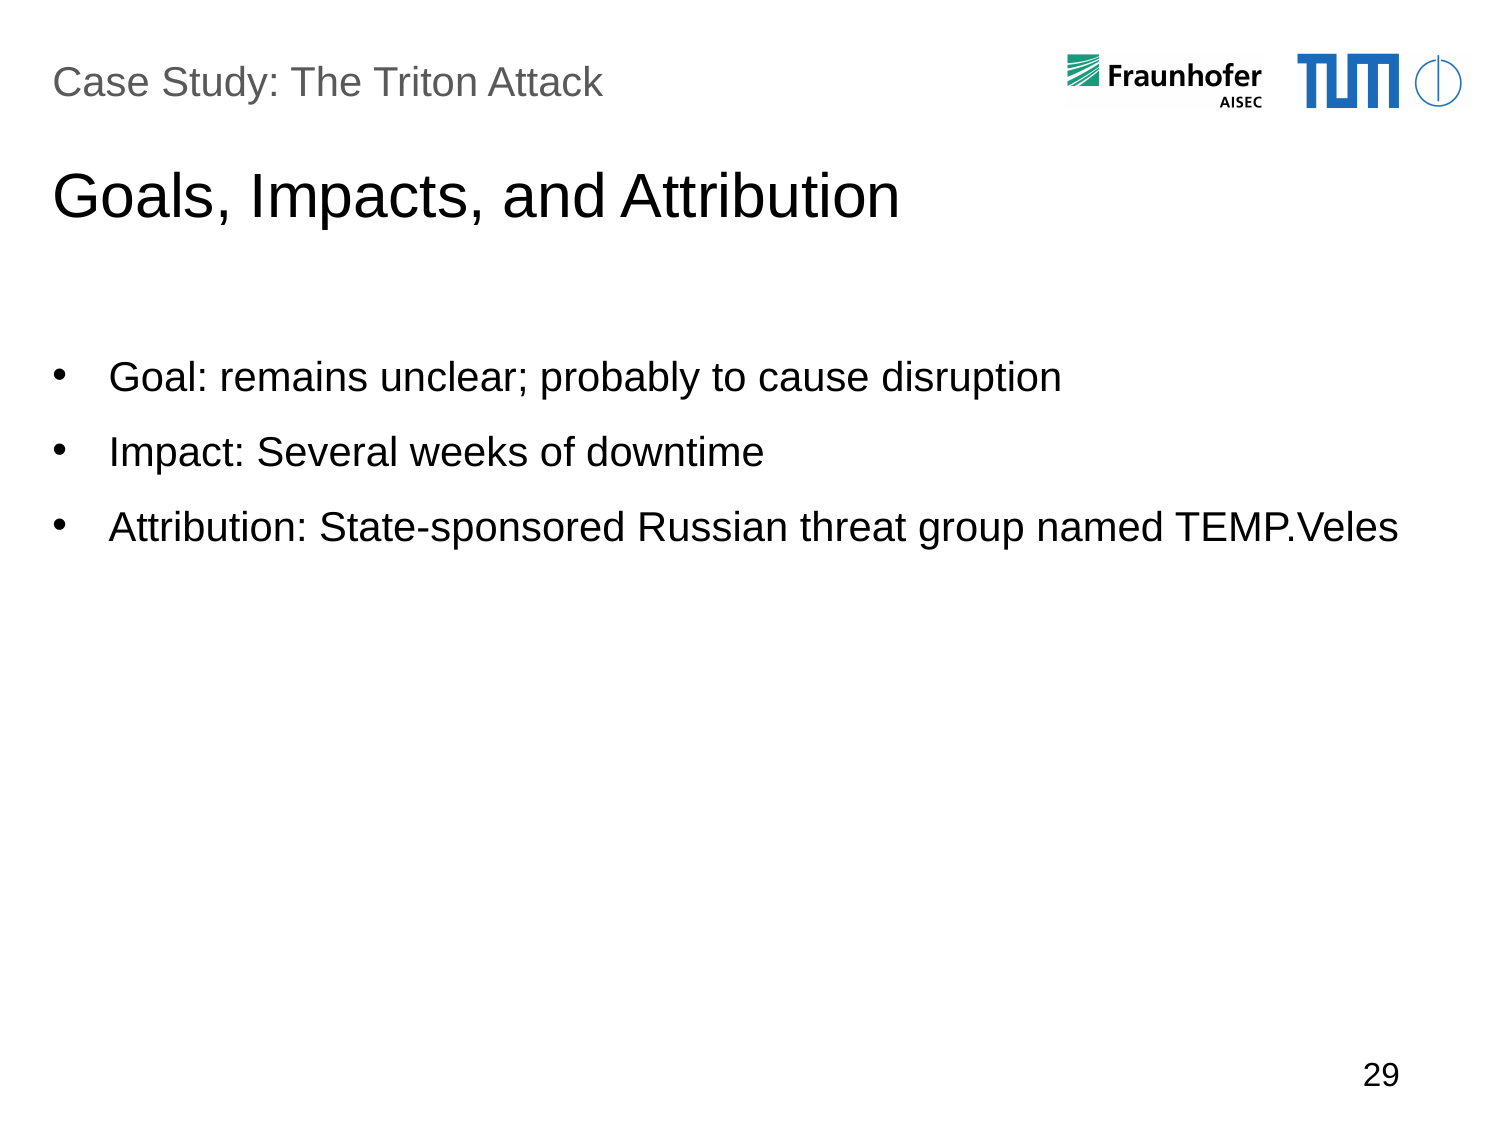

Case Study: The Triton Attack
# Goals, Impacts, and Attribution
Goal: remains unclear; probably to cause disruption
Impact: Several weeks of downtime
Attribution: State-sponsored Russian threat group named TEMP.Veles
29